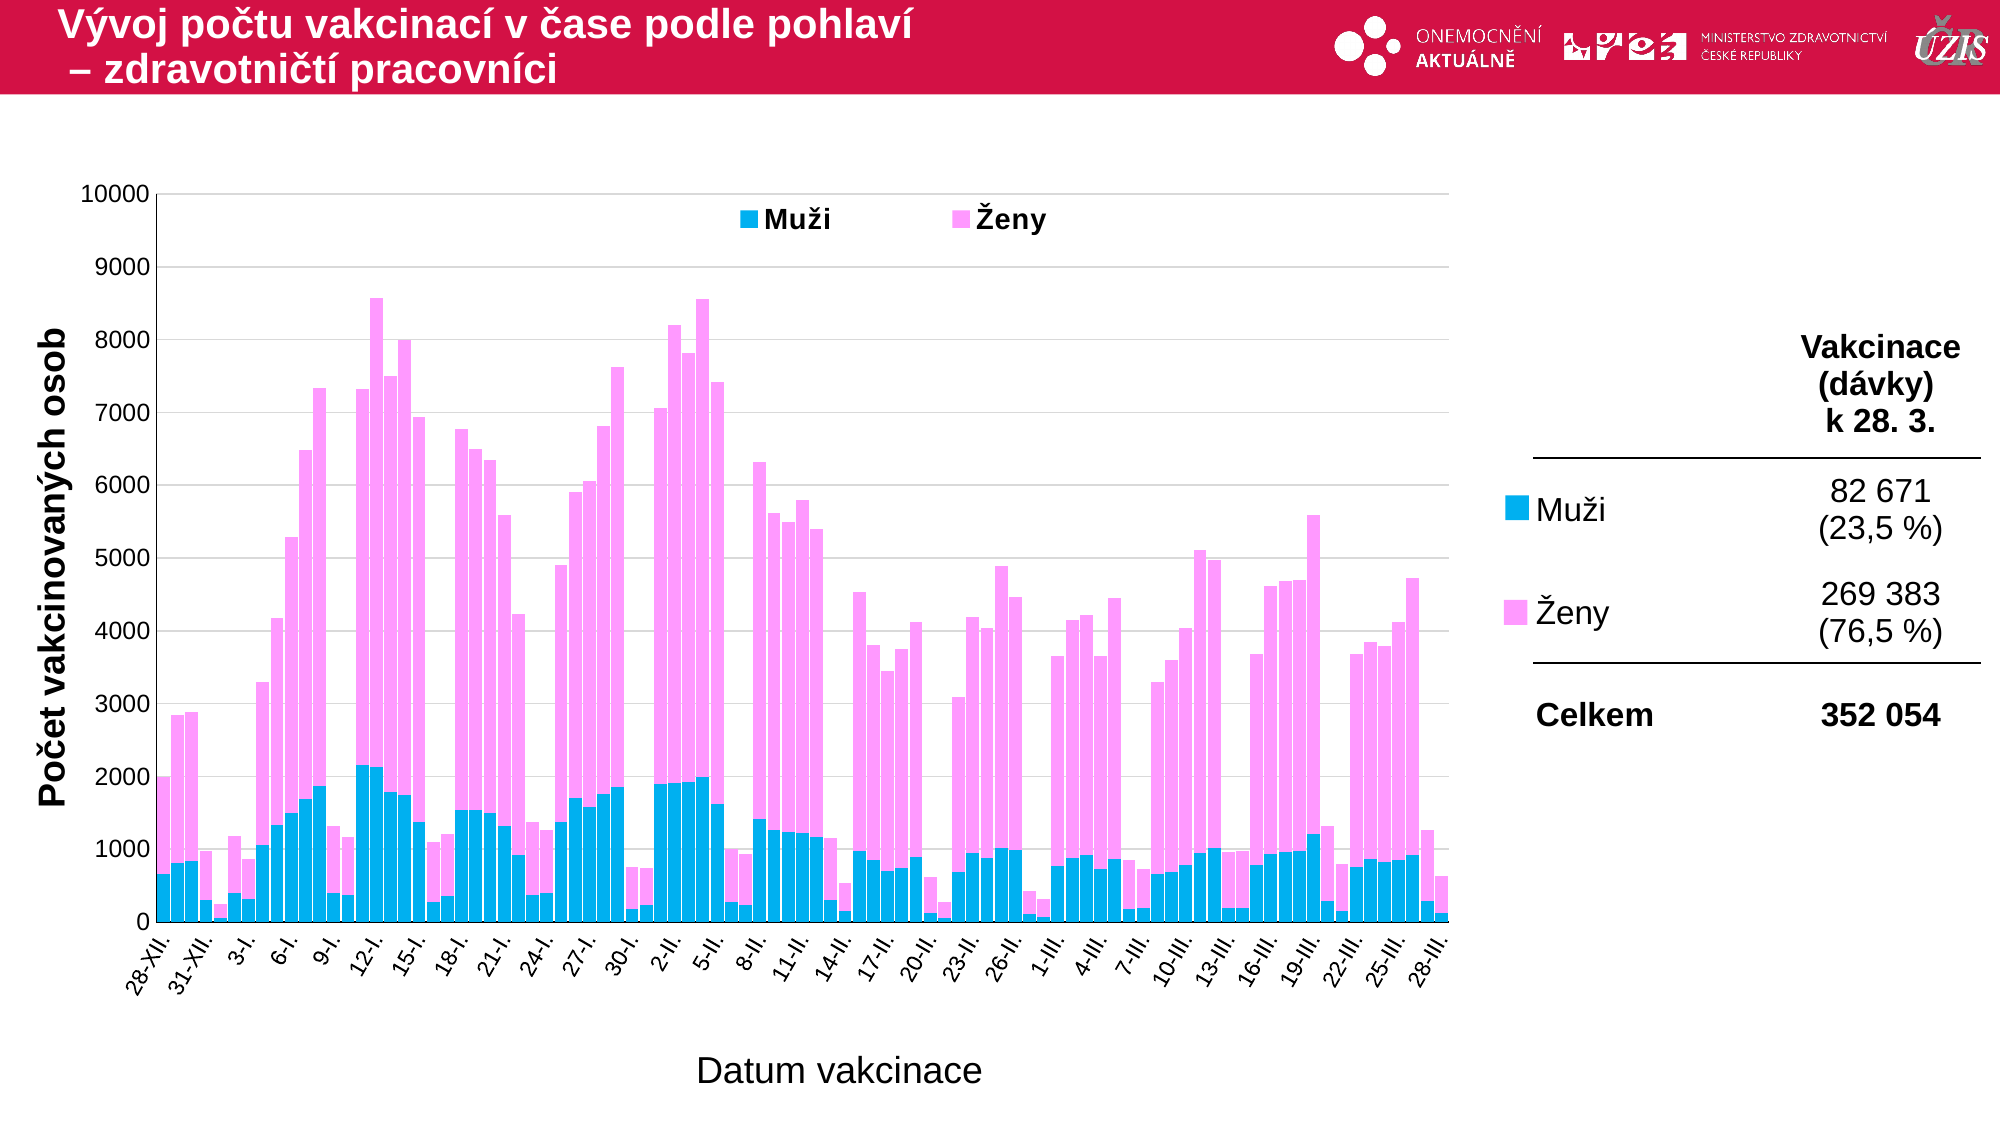

# Vývoj počtu vakcinací v čase podle pohlaví – zdravotničtí pracovníci

### Chart

| Category | Muži | Ženy |
|---|---|---|
| 28-XII. | 653.0 | 1345.0 |
| 29-XII. | 808.0 | 2038.0 |
| 30-XII. | 837.0 | 2048.0 |
| 31-XII. | 296.0 | 682.0 |
| 1-I. | 60.0 | 185.0 |
| 2-I. | 396.0 | 789.0 |
| 3-I. | 311.0 | 557.0 |
| 4-I. | 1062.0 | 2231.0 |
| 5-I. | 1330.0 | 2846.0 |
| 6-I. | 1499.0 | 3791.0 |
| 7-I. | 1695.0 | 4785.0 |
| 8-I. | 1861.0 | 5470.0 |
| 9-I. | 400.0 | 916.0 |
| 10-I. | 373.0 | 789.0 |
| 11-I. | 2157.0 | 5168.0 |
| 12-I. | 2126.0 | 6447.0 |
| 13-I. | 1784.0 | 5719.0 |
| 14-I. | 1751.0 | 6239.0 |
| 15-I. | 1379.0 | 5564.0 |
| 16-I. | 279.0 | 819.0 |
| 17-I. | 360.0 | 852.0 |
| 18-I. | 1544.0 | 5231.0 |
| 19-I. | 1535.0 | 4961.0 |
| 20-I. | 1493.0 | 4855.0 |
| 21-I. | 1312.0 | 4280.0 |
| 22-I. | 926.0 | 3309.0 |
| 23-I. | 369.0 | 1010.0 |
| 24-I. | 398.0 | 862.0 |
| 25-I. | 1374.0 | 3526.0 |
| 26-I. | 1706.0 | 4207.0 |
| 27-I. | 1585.0 | 4471.0 |
| 28-I. | 1765.0 | 5044.0 |
| 29-I. | 1860.0 | 5761.0 |
| 30-I. | 182.0 | 573.0 |
| 31-I. | 227.0 | 515.0 |
| 1-II. | 1897.0 | 5166.0 |
| 2-II. | 1913.0 | 6288.0 |
| 3-II. | 1924.0 | 5894.0 |
| 4-II. | 1992.0 | 6571.0 |
| 5-II. | 1623.0 | 5797.0 |
| 6-II. | 280.0 | 728.0 |
| 7-II. | 240.0 | 696.0 |
| 8-II. | 1421.0 | 4893.0 |
| 9-II. | 1264.0 | 4357.0 |
| 10-II. | 1238.0 | 4252.0 |
| 11-II. | 1223.0 | 4570.0 |
| 12-II. | 1163.0 | 4236.0 |
| 13-II. | 304.0 | 853.0 |
| 14-II. | 157.0 | 372.0 |
| 15-II. | 976.0 | 3560.0 |
| 16-II. | 850.0 | 2961.0 |
| 17-II. | 696.0 | 2753.0 |
| 18-II. | 747.0 | 3008.0 |
| 19-II. | 886.0 | 3231.0 |
| 20-II. | 120.0 | 492.0 |
| 21-II. | 57.0 | 212.0 |
| 22-II. | 680.0 | 2417.0 |
| 23-II. | 954.0 | 3242.0 |
| 24-II. | 878.0 | 3164.0 |
| 25-II. | 1023.0 | 3865.0 |
| 26-II. | 992.0 | 3468.0 |
| 27-II. | 110.0 | 311.0 |
| 28-II. | 71.0 | 240.0 |
| 1-III. | 767.0 | 2884.0 |
| 2-III. | 877.0 | 3267.0 |
| 3-III. | 917.0 | 3307.0 |
| 4-III. | 723.0 | 2928.0 |
| 5-III. | 864.0 | 3588.0 |
| 6-III. | 174.0 | 684.0 |
| 7-III. | 199.0 | 524.0 |
| 8-III. | 653.0 | 2640.0 |
| 9-III. | 683.0 | 2922.0 |
| 10-III. | 790.0 | 3244.0 |
| 11-III. | 948.0 | 4160.0 |
| 12-III. | 1017.0 | 3951.0 |
| 13-III. | 193.0 | 775.0 |
| 14-III. | 193.0 | 784.0 |
| 15-III. | 788.0 | 2900.0 |
| 16-III. | 929.0 | 3686.0 |
| 17-III. | 957.0 | 3729.0 |
| 18-III. | 978.0 | 3719.0 |
| 19-III. | 1212.0 | 4383.0 |
| 20-III. | 290.0 | 1033.0 |
| 21-III. | 149.0 | 652.0 |
| 22-III. | 757.0 | 2924.0 |
| 23-III. | 869.0 | 2983.0 |
| 24-III. | 828.0 | 2960.0 |
| 25-III. | 846.0 | 3269.0 |
| 26-III. | 920.0 | 3802.0 |
| 27-III. | 293.0 | 971.0 |
| 28-III. | 117.0 | 514.0 |
|  | Vakcinace (dávky) k 28. 3. |
| --- | --- |
| Muži | 82 671 (23,5 %) |
| Ženy | 269 383 (76,5 %) |
| Celkem | 352 054 |

Počet vakcinovaných osob

Datum vakcinace